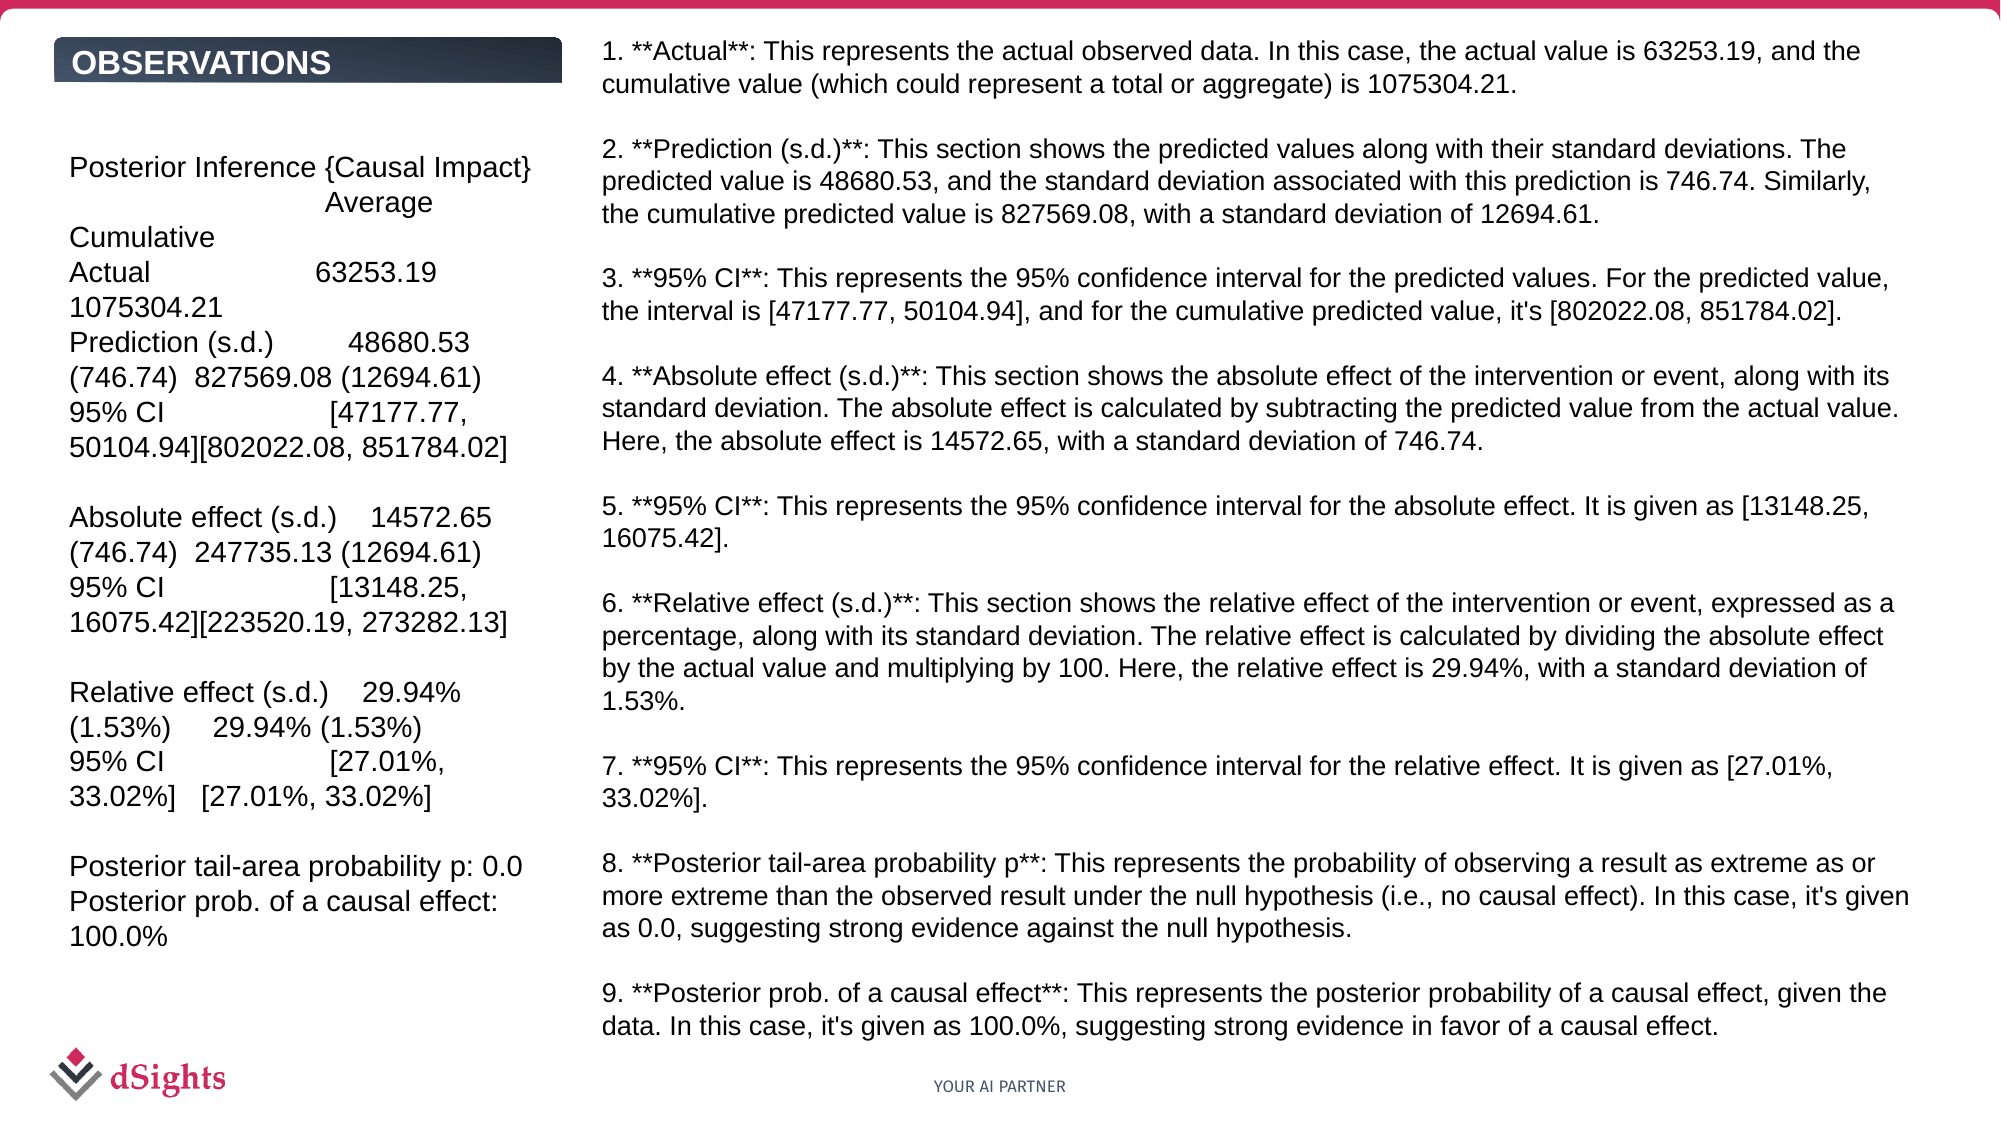

1. **Actual**: This represents the actual observed data. In this case, the actual value is 63253.19, and the cumulative value (which could represent a total or aggregate) is 1075304.21.

2. **Prediction (s.d.)**: This section shows the predicted values along with their standard deviations. The predicted value is 48680.53, and the standard deviation associated with this prediction is 746.74. Similarly, the cumulative predicted value is 827569.08, with a standard deviation of 12694.61.

3. **95% CI**: This represents the 95% confidence interval for the predicted values. For the predicted value, the interval is [47177.77, 50104.94], and for the cumulative predicted value, it's [802022.08, 851784.02].

4. **Absolute effect (s.d.)**: This section shows the absolute effect of the intervention or event, along with its standard deviation. The absolute effect is calculated by subtracting the predicted value from the actual value. Here, the absolute effect is 14572.65, with a standard deviation of 746.74.

5. **95% CI**: This represents the 95% confidence interval for the absolute effect. It is given as [13148.25, 16075.42].

6. **Relative effect (s.d.)**: This section shows the relative effect of the intervention or event, expressed as a percentage, along with its standard deviation. The relative effect is calculated by dividing the absolute effect by the actual value and multiplying by 100. Here, the relative effect is 29.94%, with a standard deviation of 1.53%.

7. **95% CI**: This represents the 95% confidence interval for the relative effect. It is given as [27.01%, 33.02%].

8. **Posterior tail-area probability p**: This represents the probability of observing a result as extreme as or more extreme than the observed result under the null hypothesis (i.e., no causal effect). In this case, it's given as 0.0, suggesting strong evidence against the null hypothesis.

9. **Posterior prob. of a causal effect**: This represents the posterior probability of a causal effect, given the data. In this case, it's given as 100.0%, suggesting strong evidence in favor of a causal effect.
OBSERVATIONS
Posterior Inference {Causal Impact}
                               Average              Cumulative
Actual                    63253.19           1075304.21
Prediction (s.d.)         48680.53 (746.74)  827569.08 (12694.61)
95% CI                    [47177.77, 50104.94][802022.08, 851784.02]

Absolute effect (s.d.)    14572.65 (746.74)  247735.13 (12694.61)
95% CI                    [13148.25, 16075.42][223520.19, 273282.13]

Relative effect (s.d.)    29.94% (1.53%)     29.94% (1.53%)
95% CI                    [27.01%, 33.02%]   [27.01%, 33.02%]

Posterior tail-area probability p: 0.0
Posterior prob. of a causal effect: 100.0%